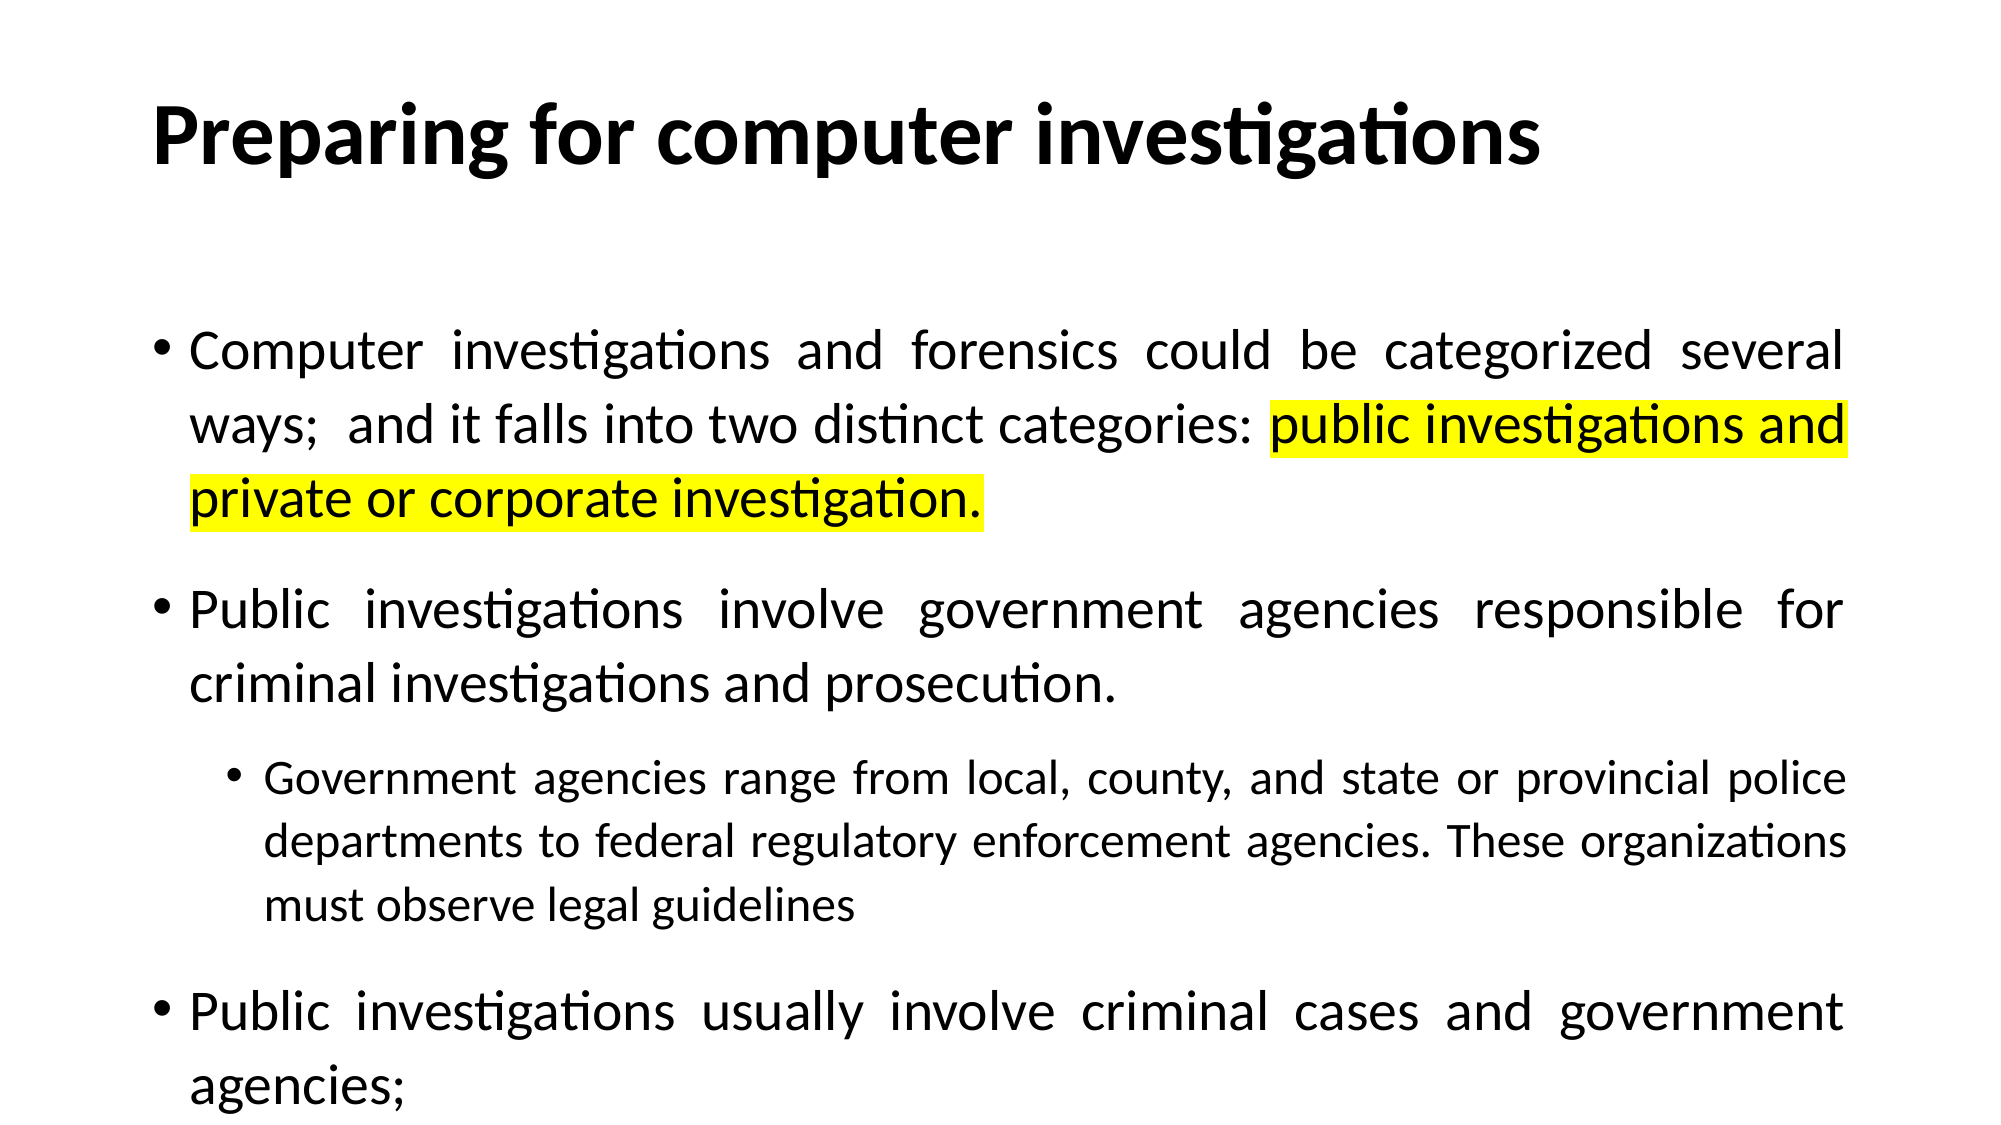

# Preparing for computer investigations
Computer investigations and forensics could be categorized several ways;  and it falls into two distinct categories: public investigations and private or corporate investigation.
Public investigations involve government agencies responsible for criminal investigations and prosecution.
Government agencies range from local, county, and state or provincial police departments to federal regulatory enforcement agencies. These organizations must observe legal guidelines
Public investigations usually involve criminal cases and government agencies;